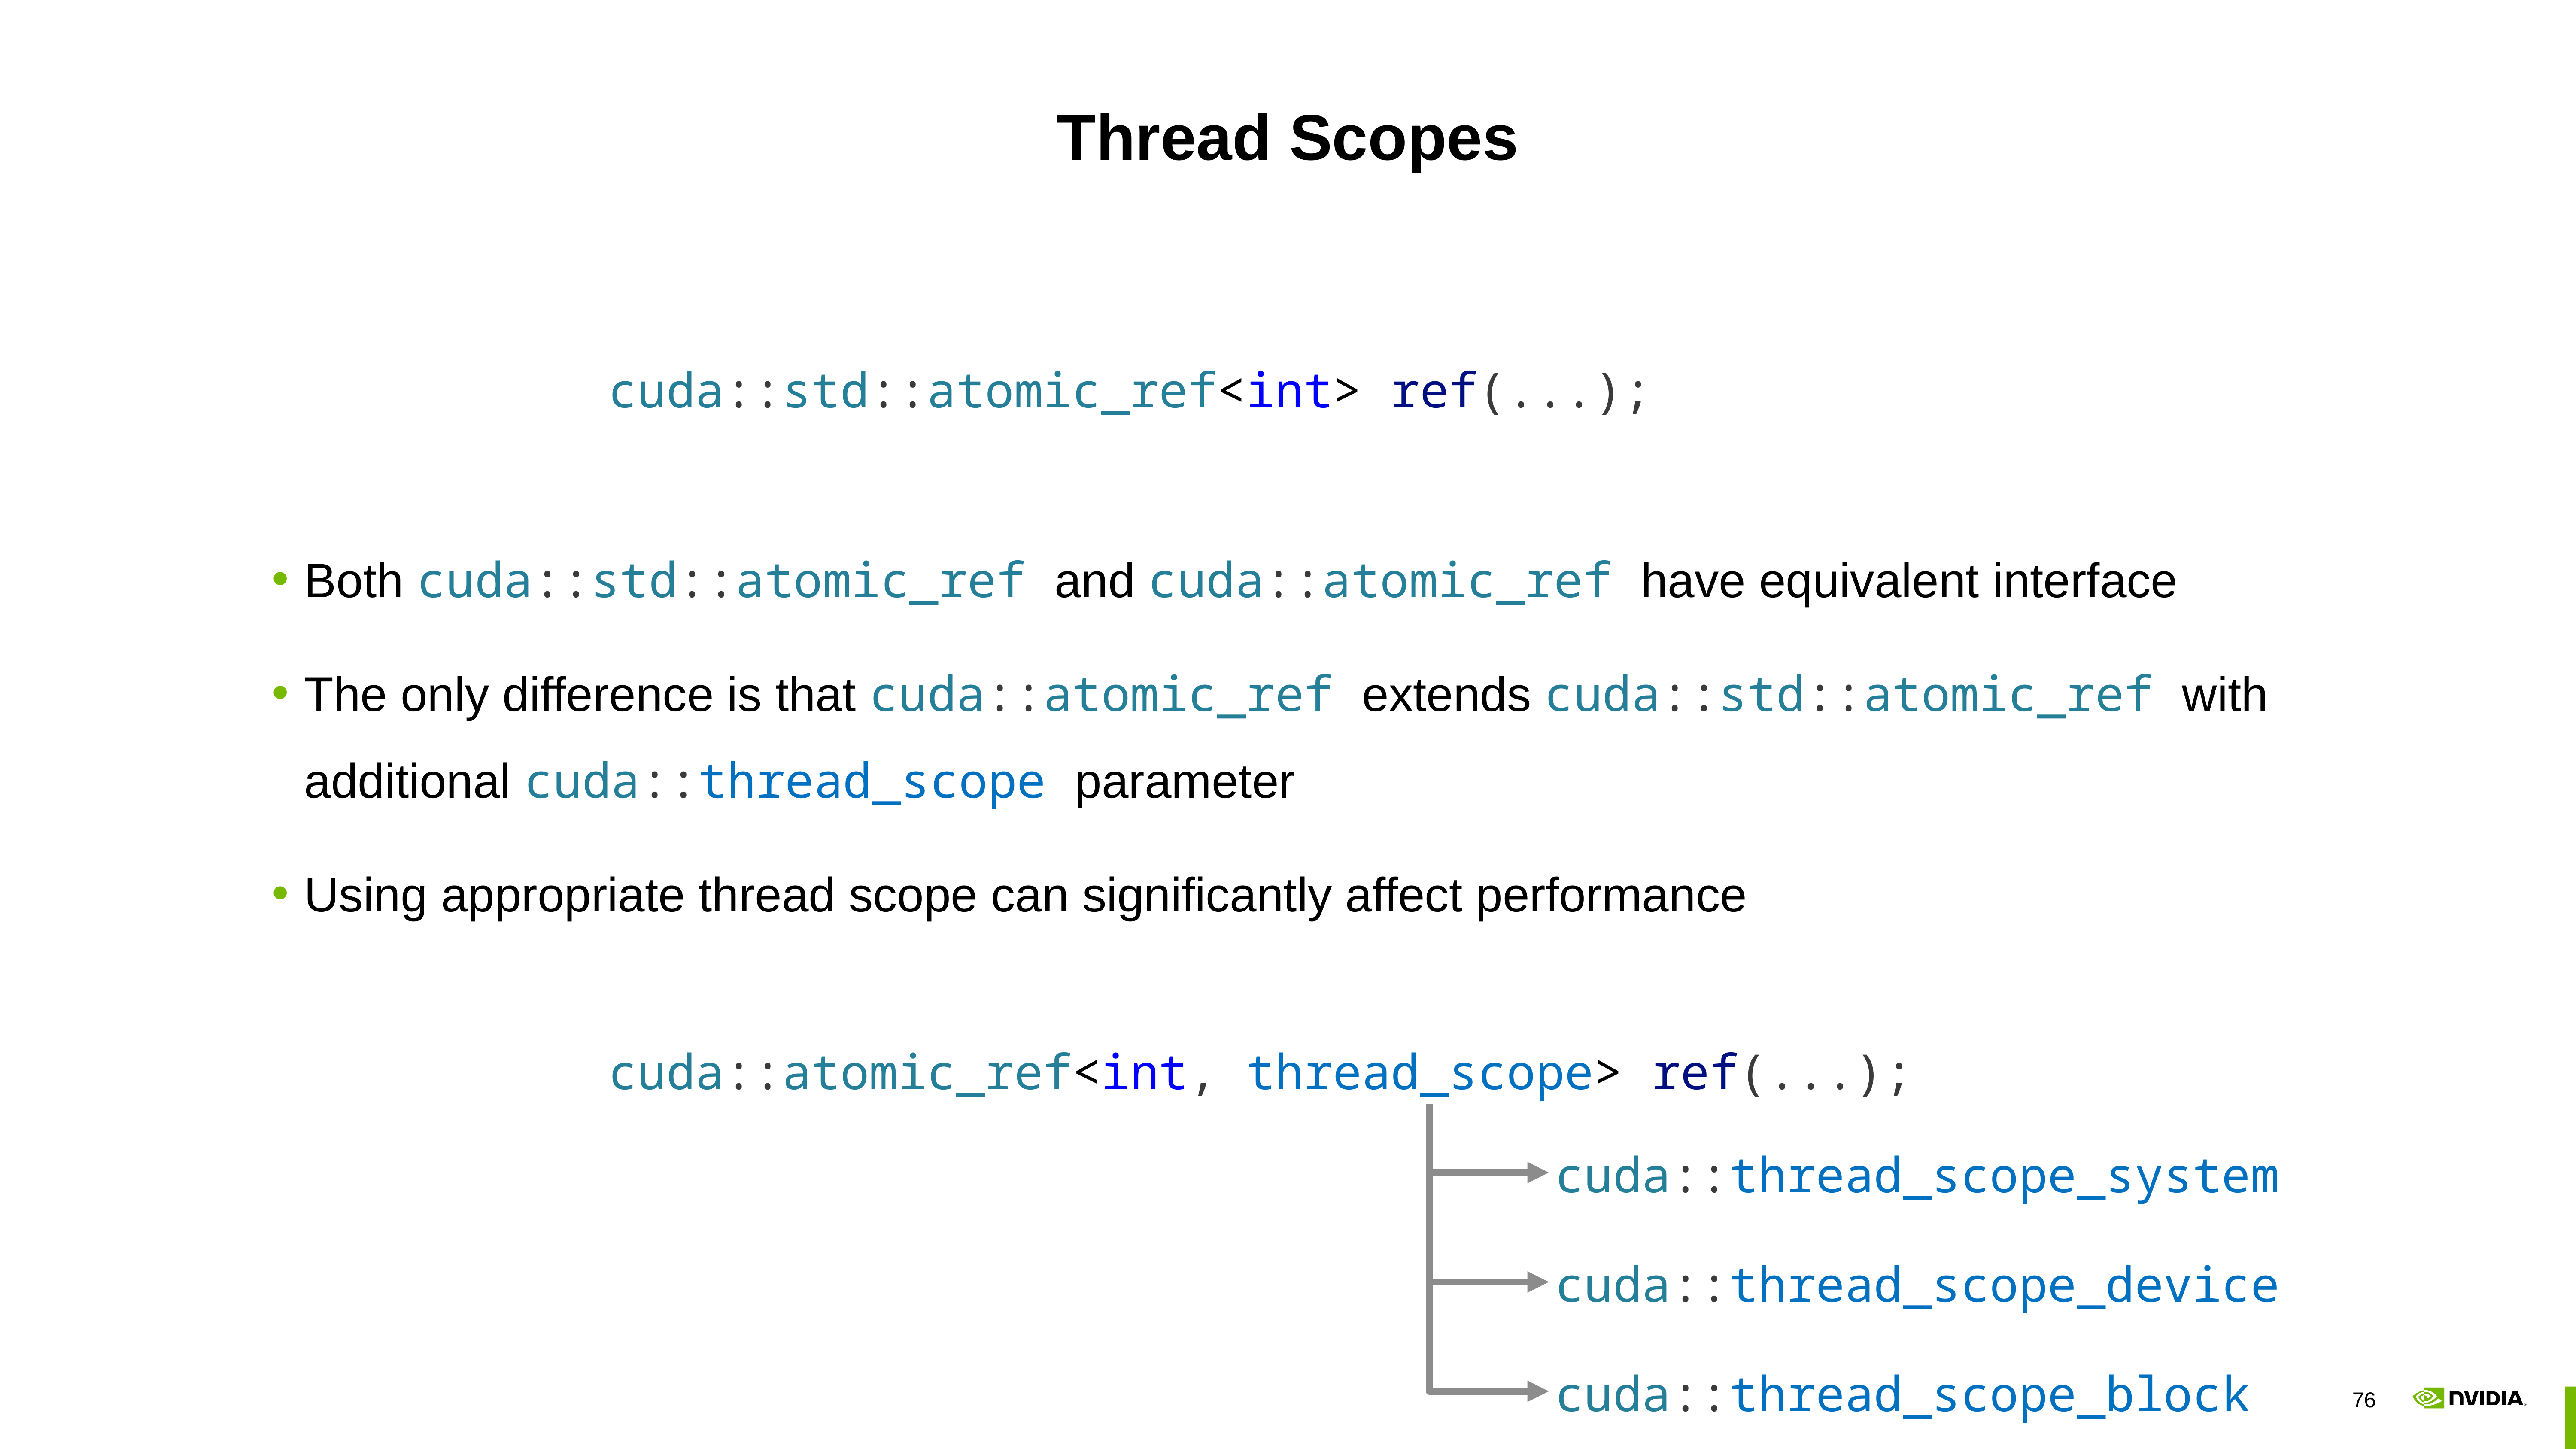

# Thread Scopes
 cuda::std::atomic_ref<int> ref(...);
Both cuda::std::atomic_ref and cuda::atomic_ref have equivalent interface
The only difference is that cuda::atomic_ref extends cuda::std::atomic_ref with additional cuda::thread_scope parameter
Using appropriate thread scope can significantly affect performance
 cuda::atomic_ref<int, thread_scope> ref(...);

cuda::thread_scope_system

cuda::thread_scope_device

cuda::thread_scope_block